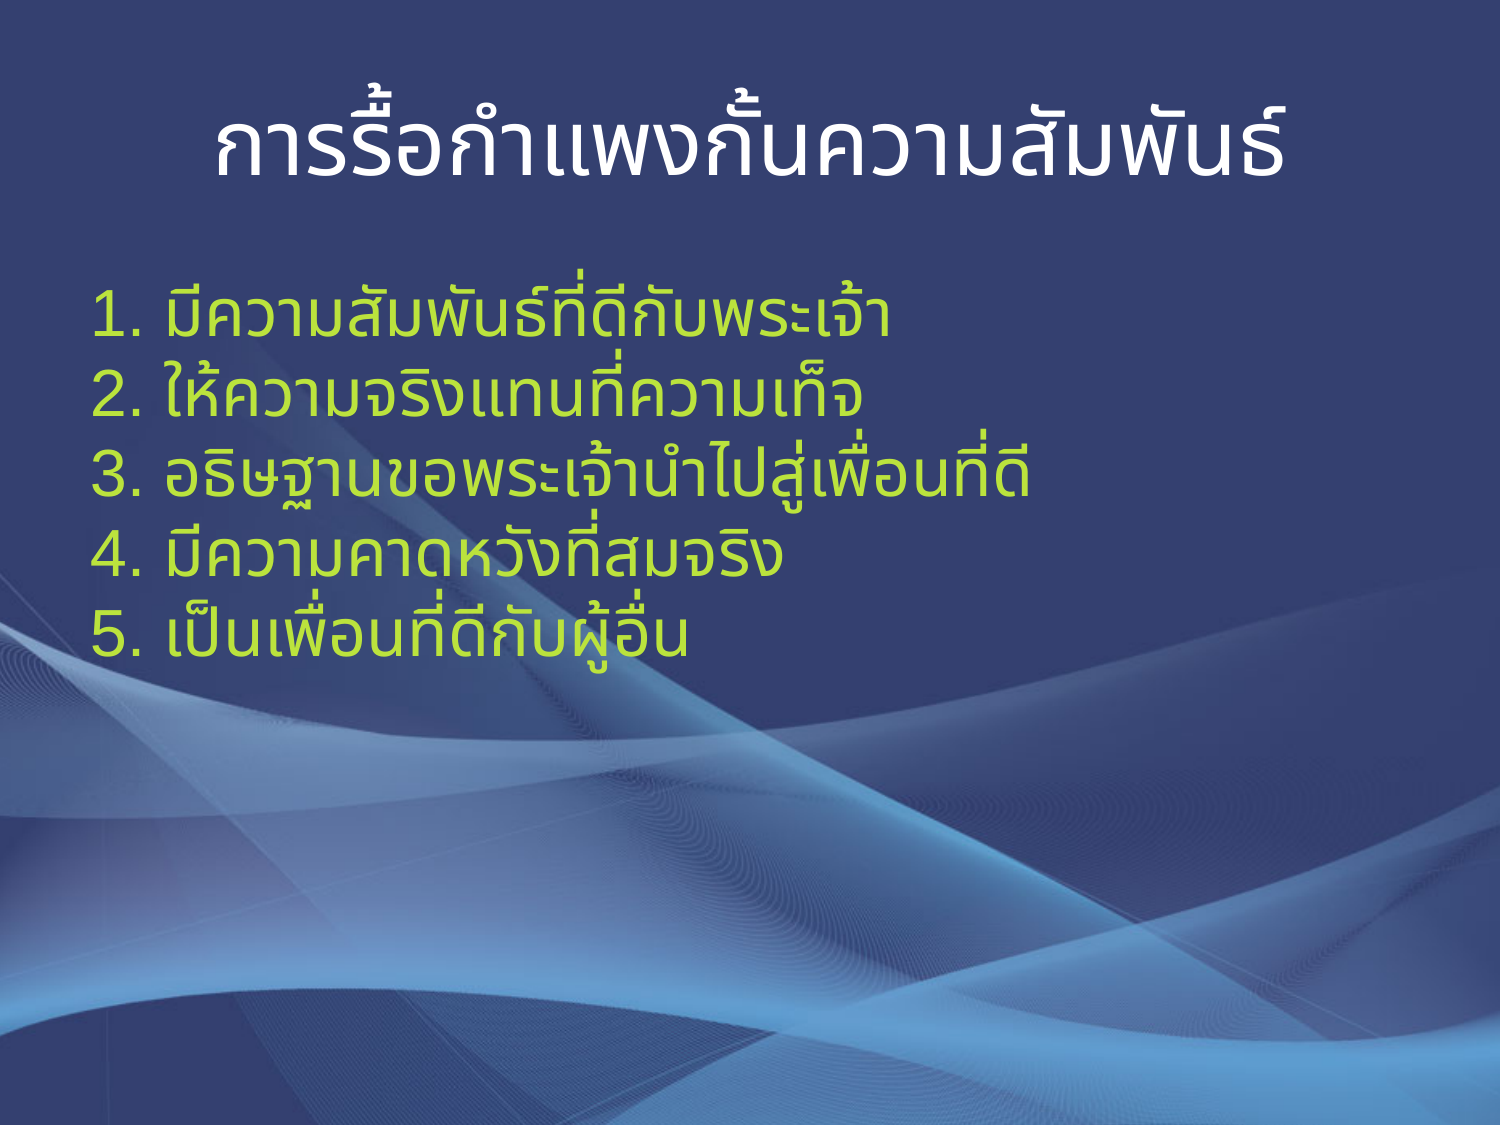

# การรื้อกำแพงกั้นความสัมพันธ์
1. มีความสัมพันธ์ที่ดีกับพระเจ้า
2. ให้ความจริงแทนที่ความเท็จ
3. อธิษฐานขอพระเจ้านำไปสู่เพื่อนที่ดี
4. มีความคาดหวังที่สมจริง
5. เป็นเพื่อนที่ดีกับผู้อื่น